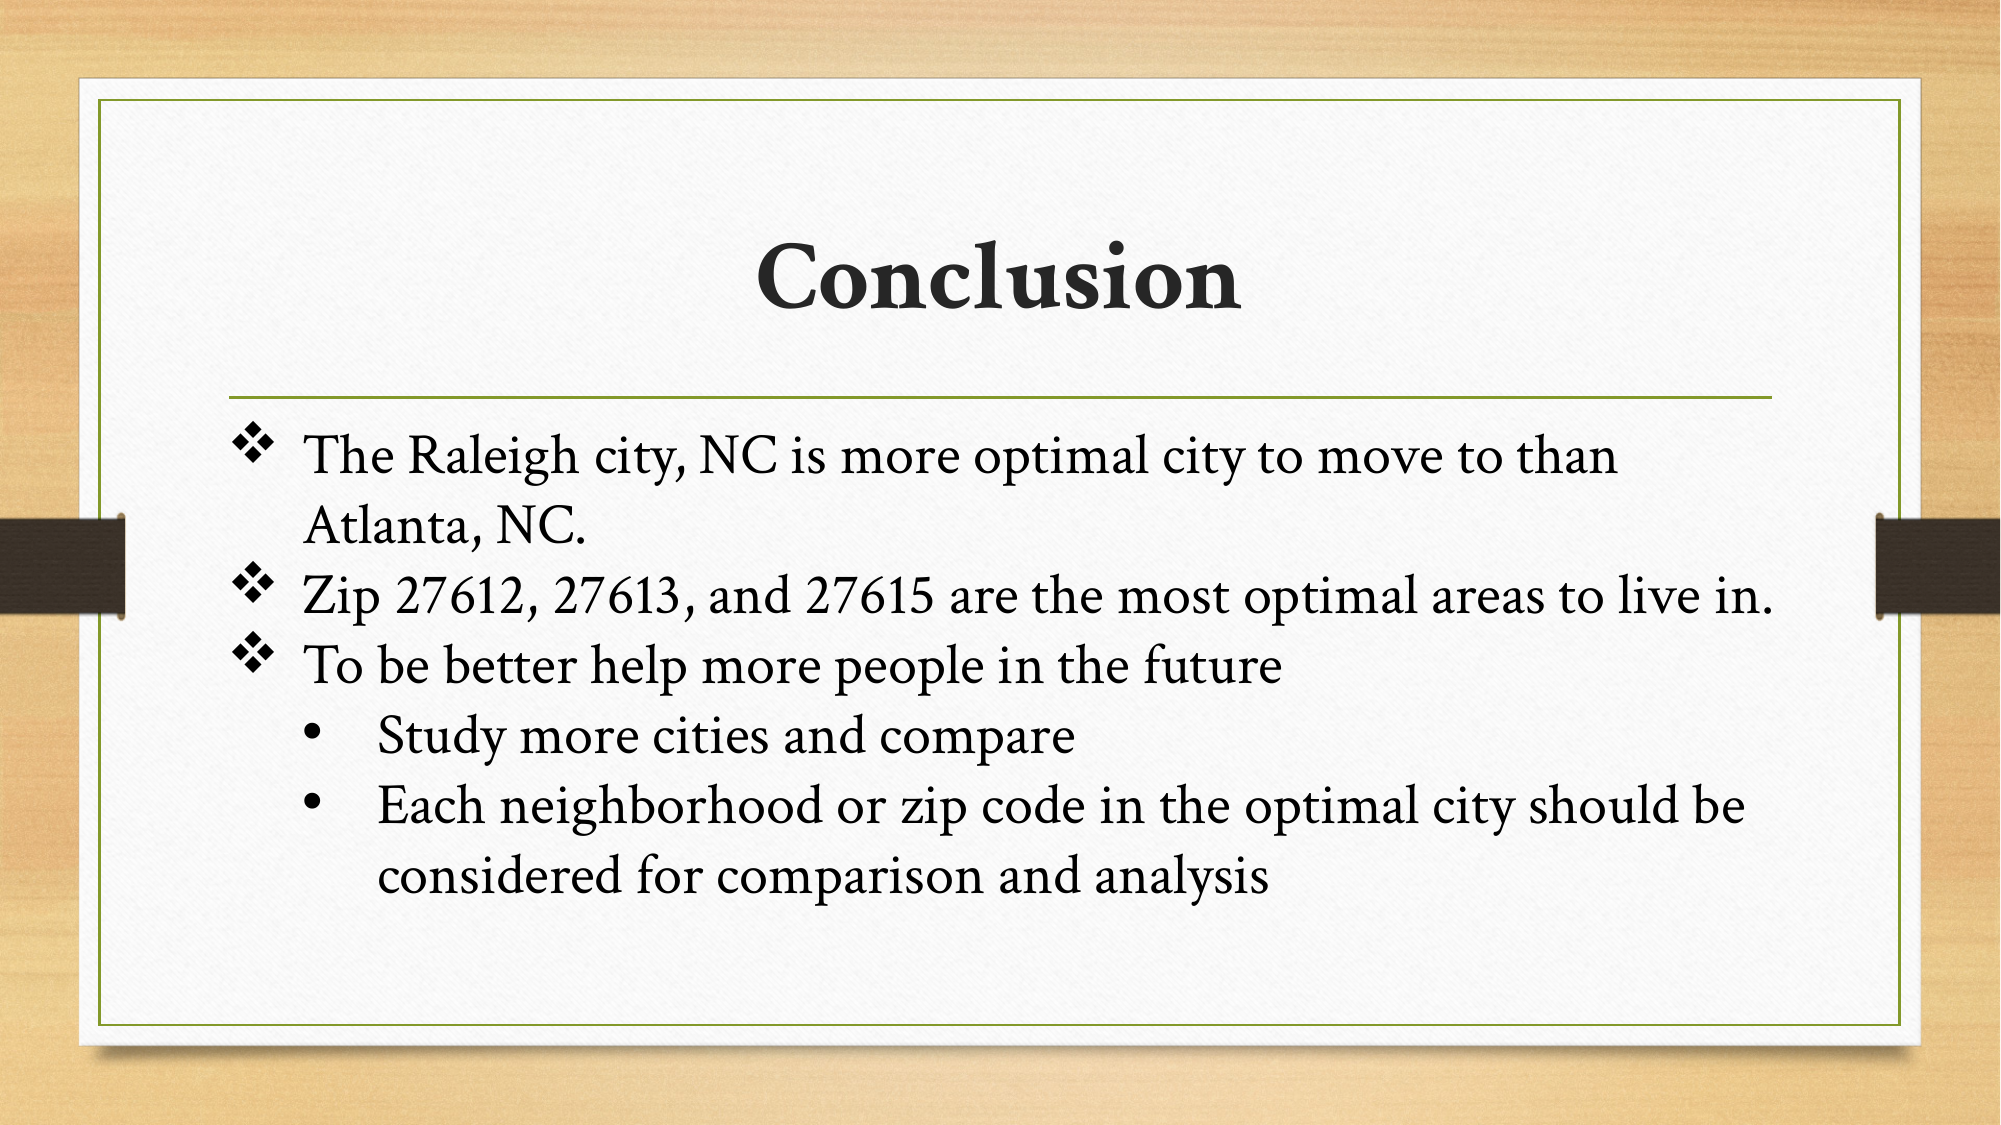

# Conclusion
The Raleigh city, NC is more optimal city to move to than Atlanta, NC.
Zip 27612, 27613, and 27615 are the most optimal areas to live in.
To be better help more people in the future
Study more cities and compare
Each neighborhood or zip code in the optimal city should be considered for comparison and analysis